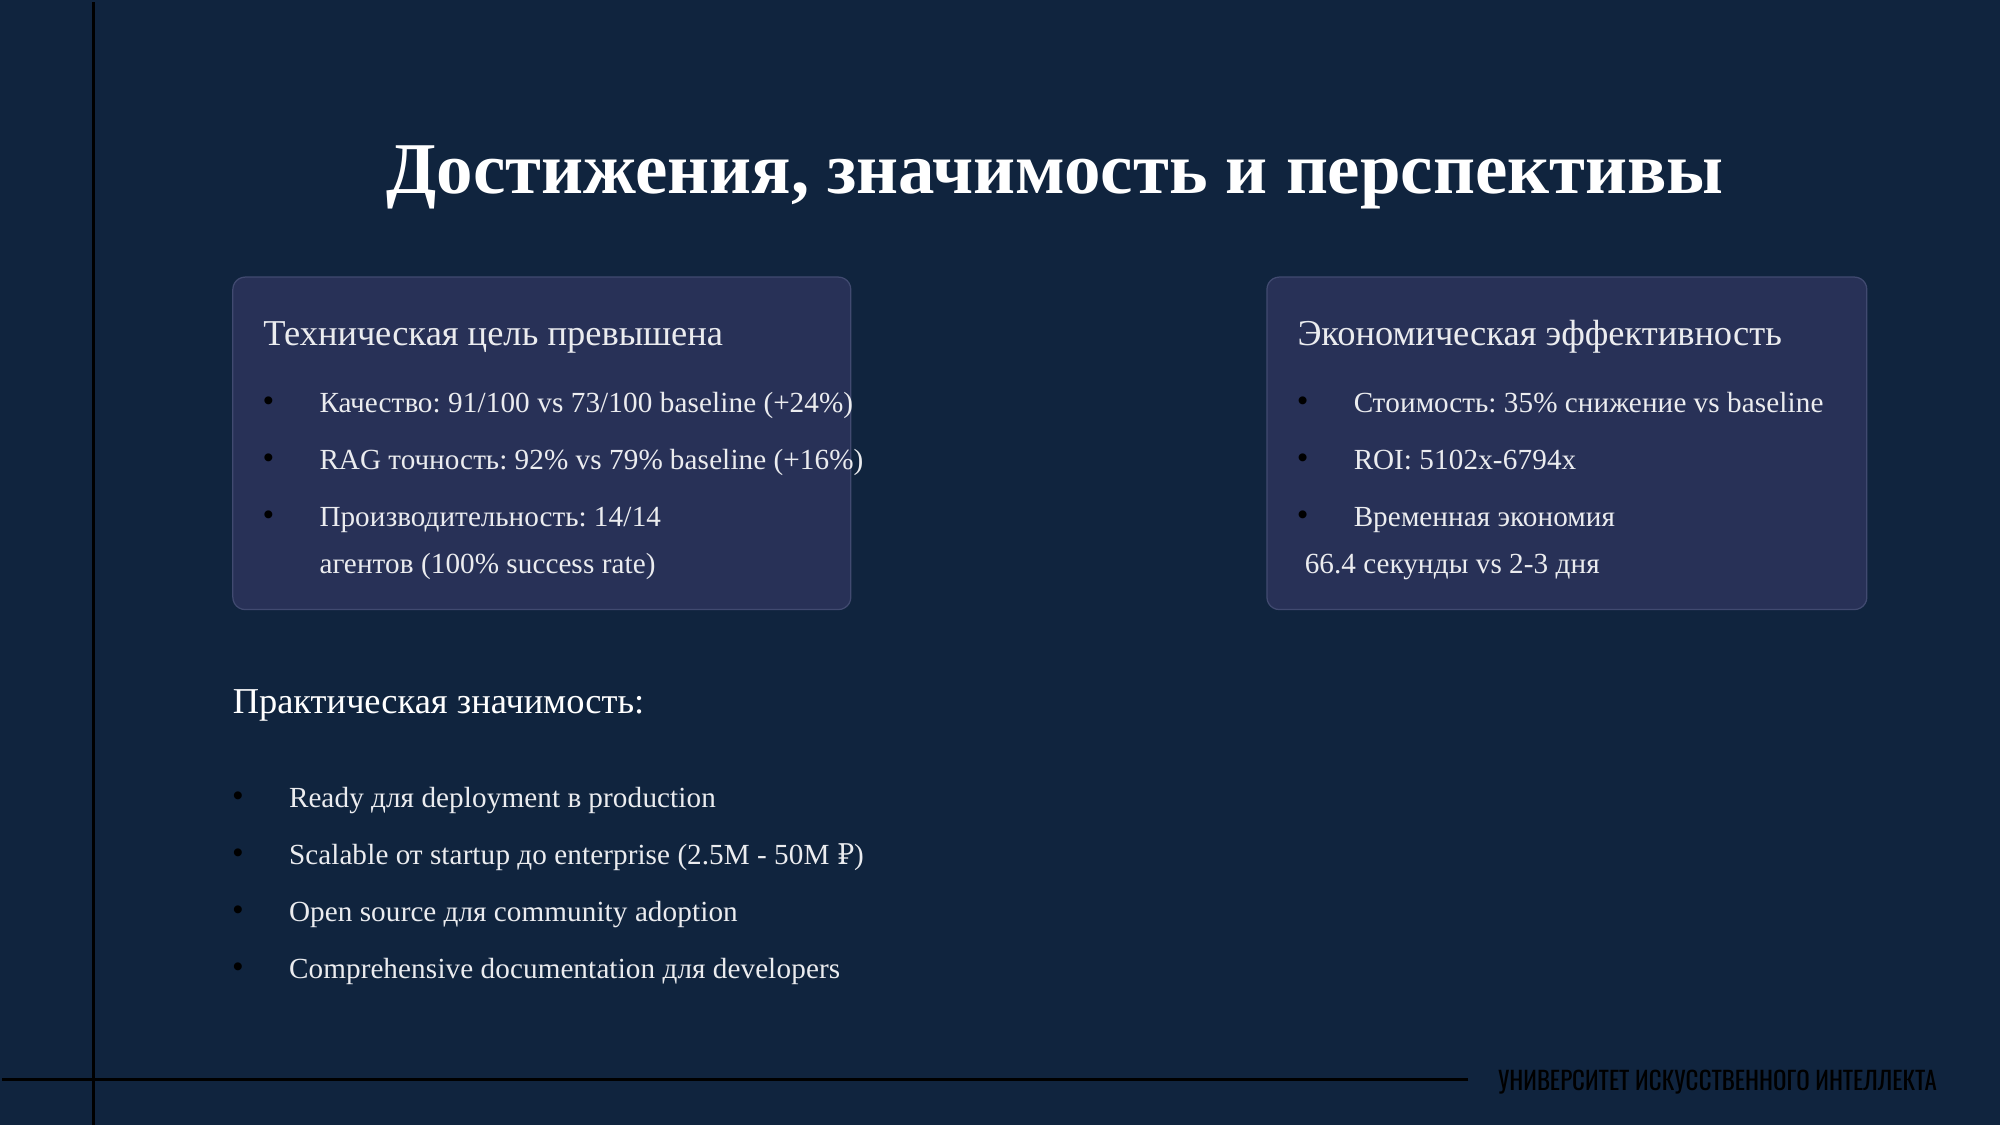

Достижения, значимость и перспективы

Техническая цель превышена
Экономическая эффективность
Качество: 91/100 vs 73/100 baseline (+24%)
Стоимость: 35% снижение vs baseline
RAG точность: 92% vs 79% baseline (+16%)
ROI: 5102x-6794x
Производительность: 14/14 агентов (100% success rate)
Временная экономия
 66.4 секунды vs 2-3 дня
Практическая значимость:
Ready для deployment в production
Scalable от startup до enterprise (2.5M - 50M ₽)
Open source для community adoption
Comprehensive documentation для developers
УНИВЕРСИТЕТ ИСКУССТВЕННОГО ИНТЕЛЛЕКТА